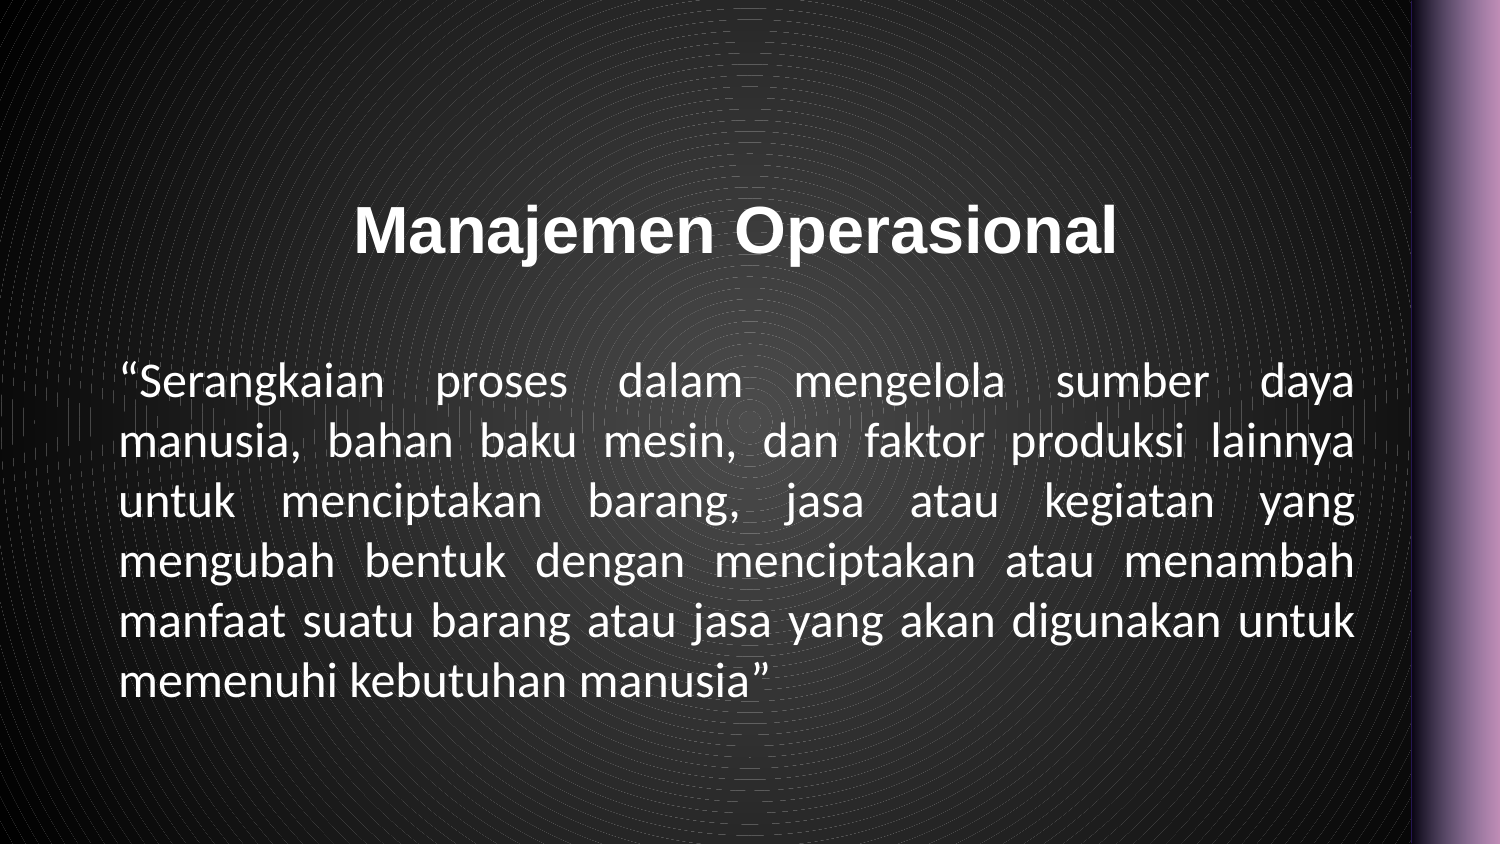

# Manajemen Operasional
“Serangkaian proses dalam mengelola sumber daya manusia, bahan baku mesin, dan faktor produksi lainnya untuk menciptakan barang, jasa atau kegiatan yang mengubah bentuk dengan menciptakan atau menambah manfaat suatu barang atau jasa yang akan digunakan untuk memenuhi kebutuhan manusia”